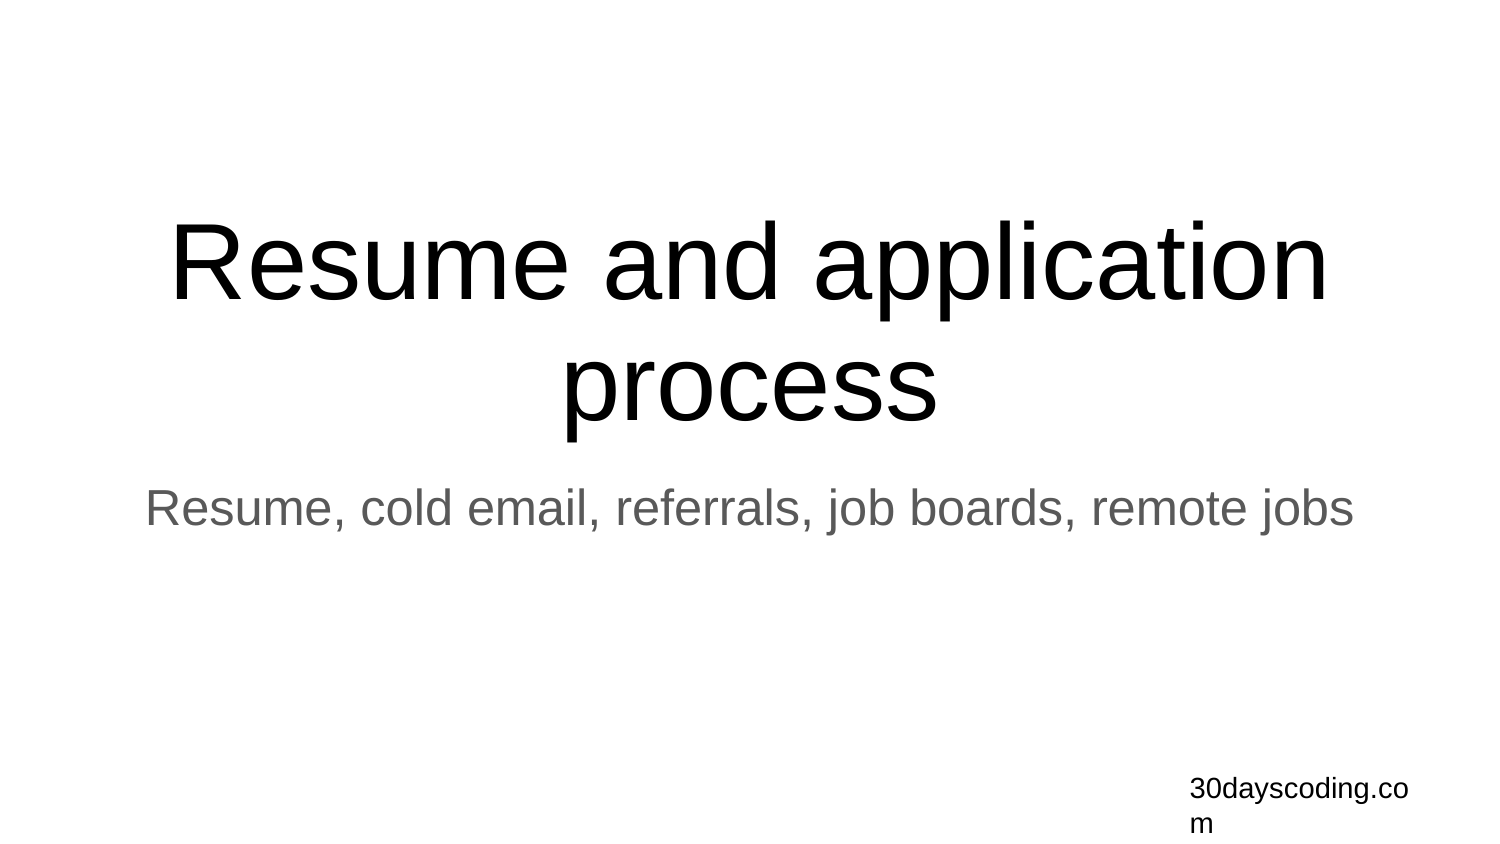

# Resume and application process
Resume, cold email, referrals, job boards, remote jobs
30dayscoding.com